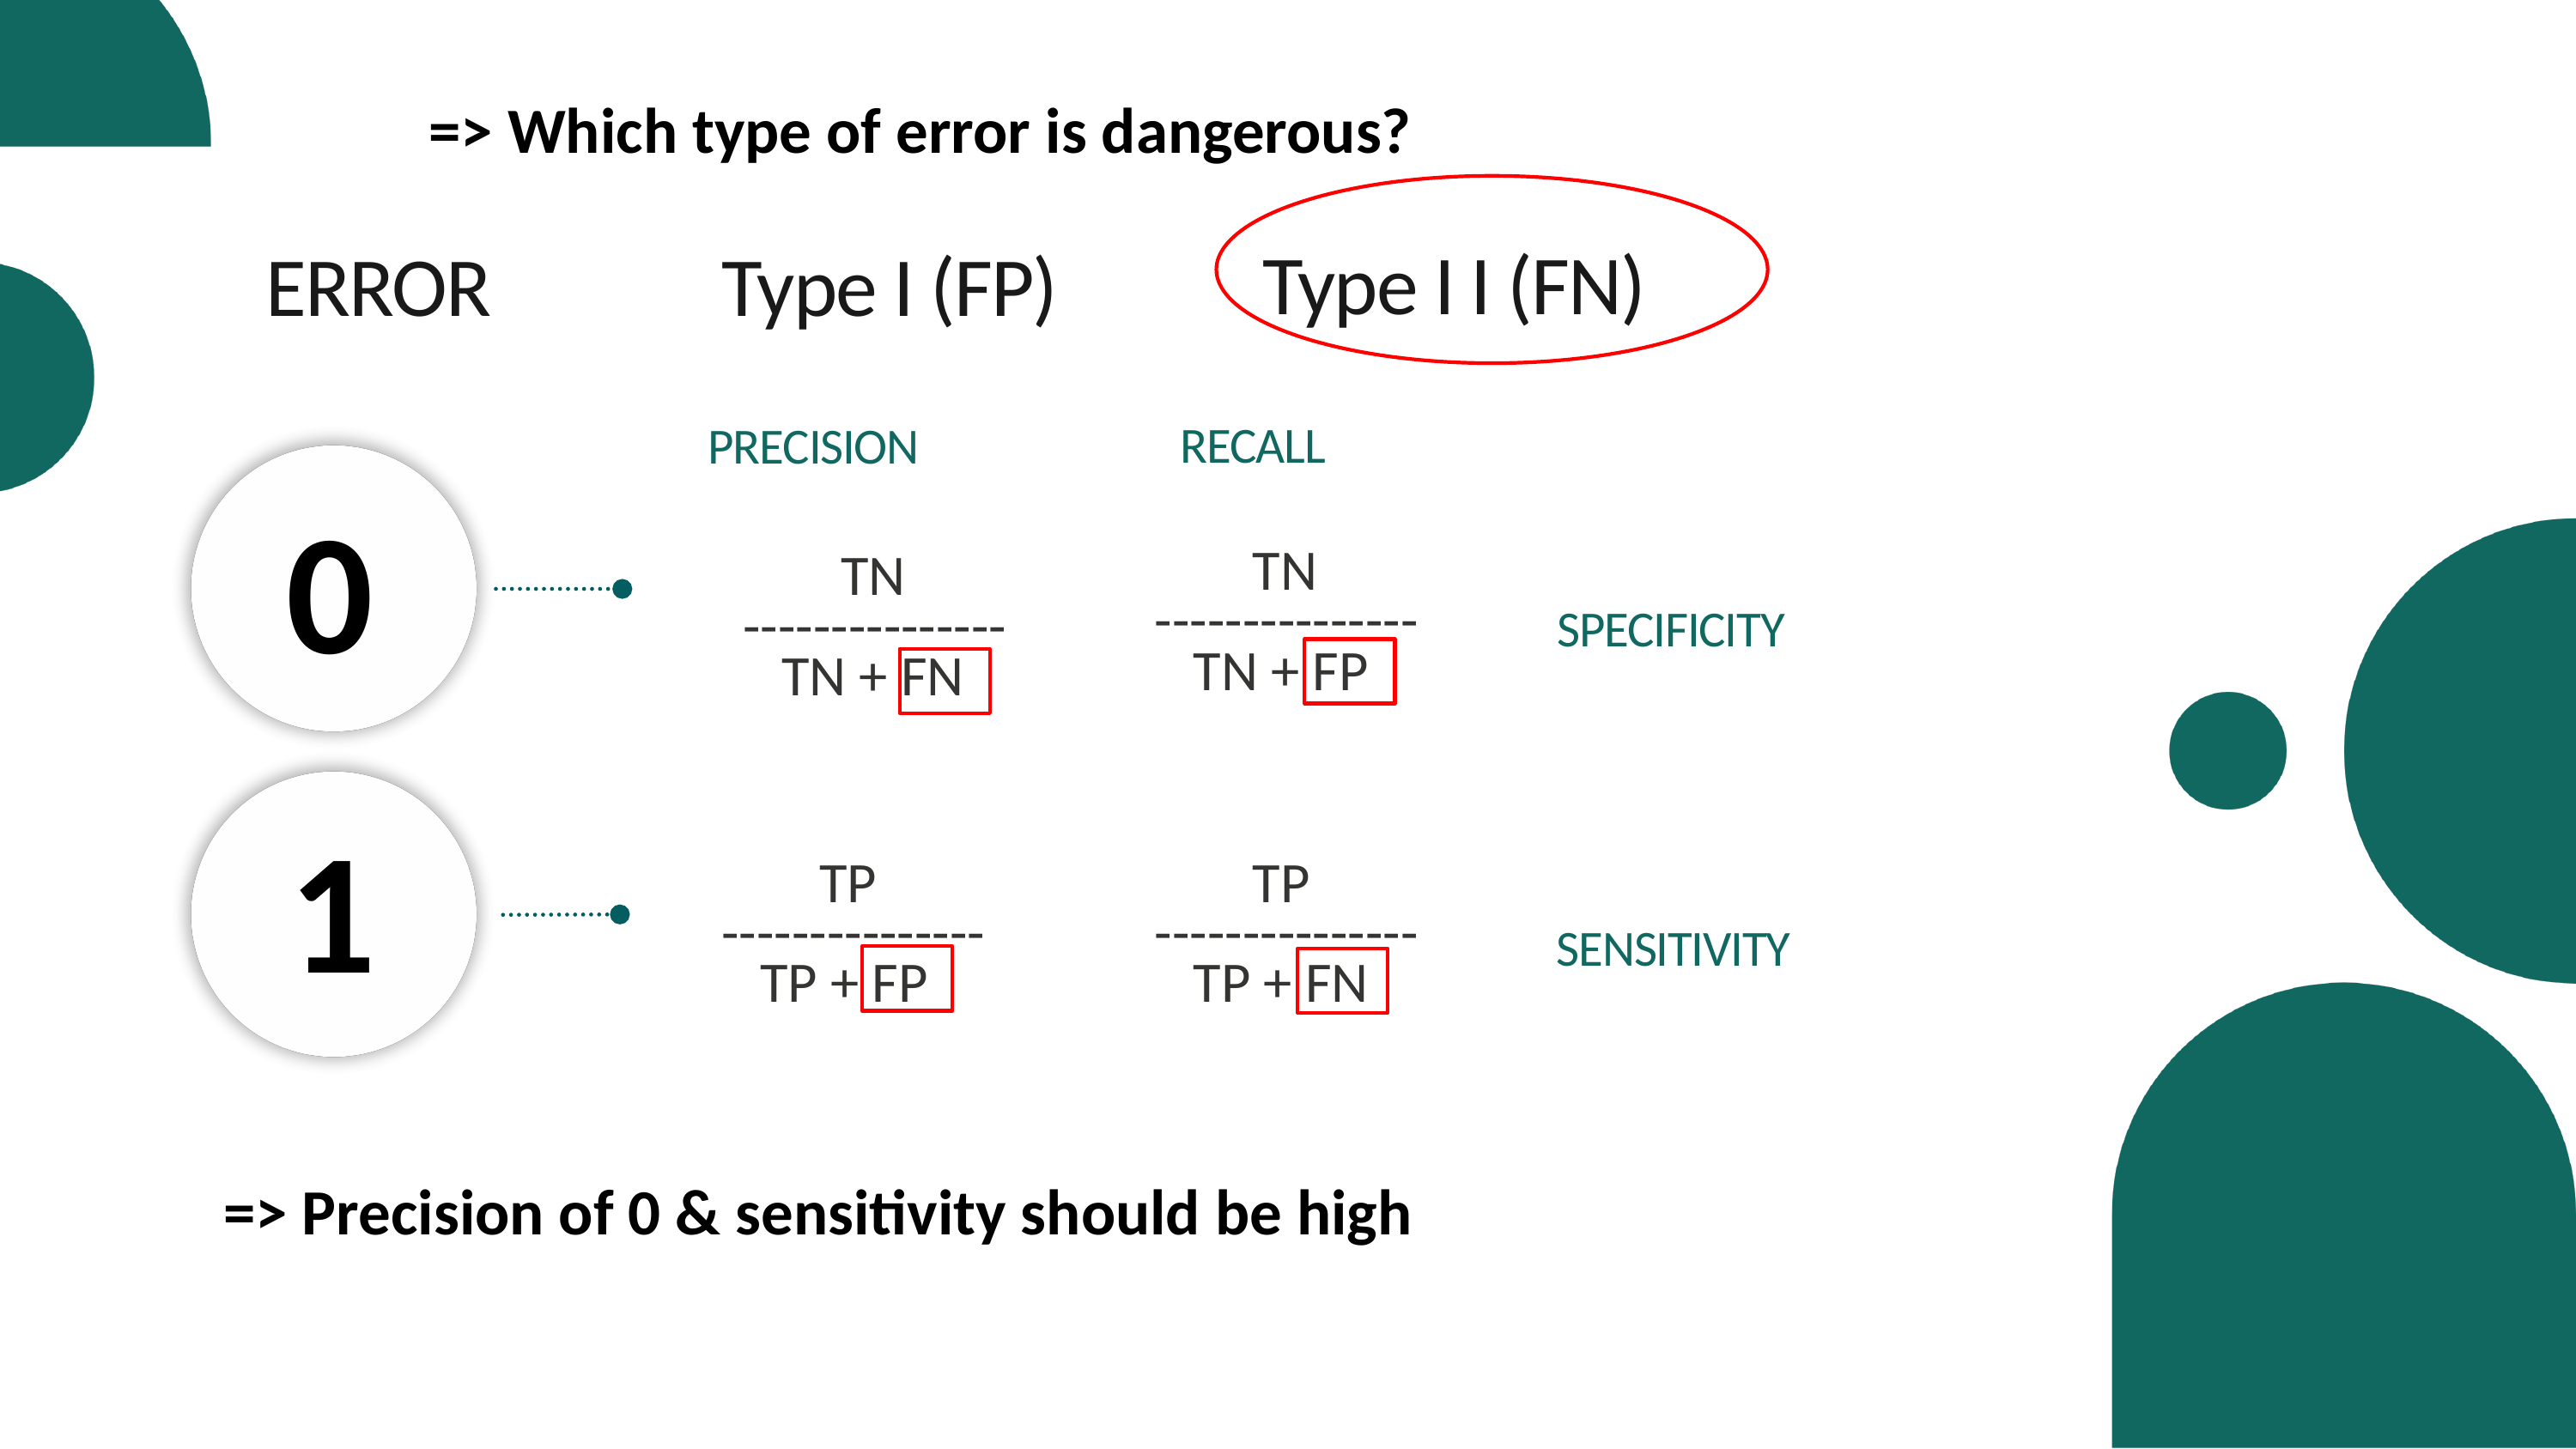

=> Which type of error is dangerous?

Type I I (FN)
ERROR
Type I (FP)
RECALL
PRECISION

0

             TN
---------------
   TN + FP
             TN
---------------
   TN + FN
SPECIFICITY

1
             TP
---------------
   TP + FN
             TP
---------------
   TP + FP
SENSITIVITY

=> Precision of 0 & sensitivity should be high